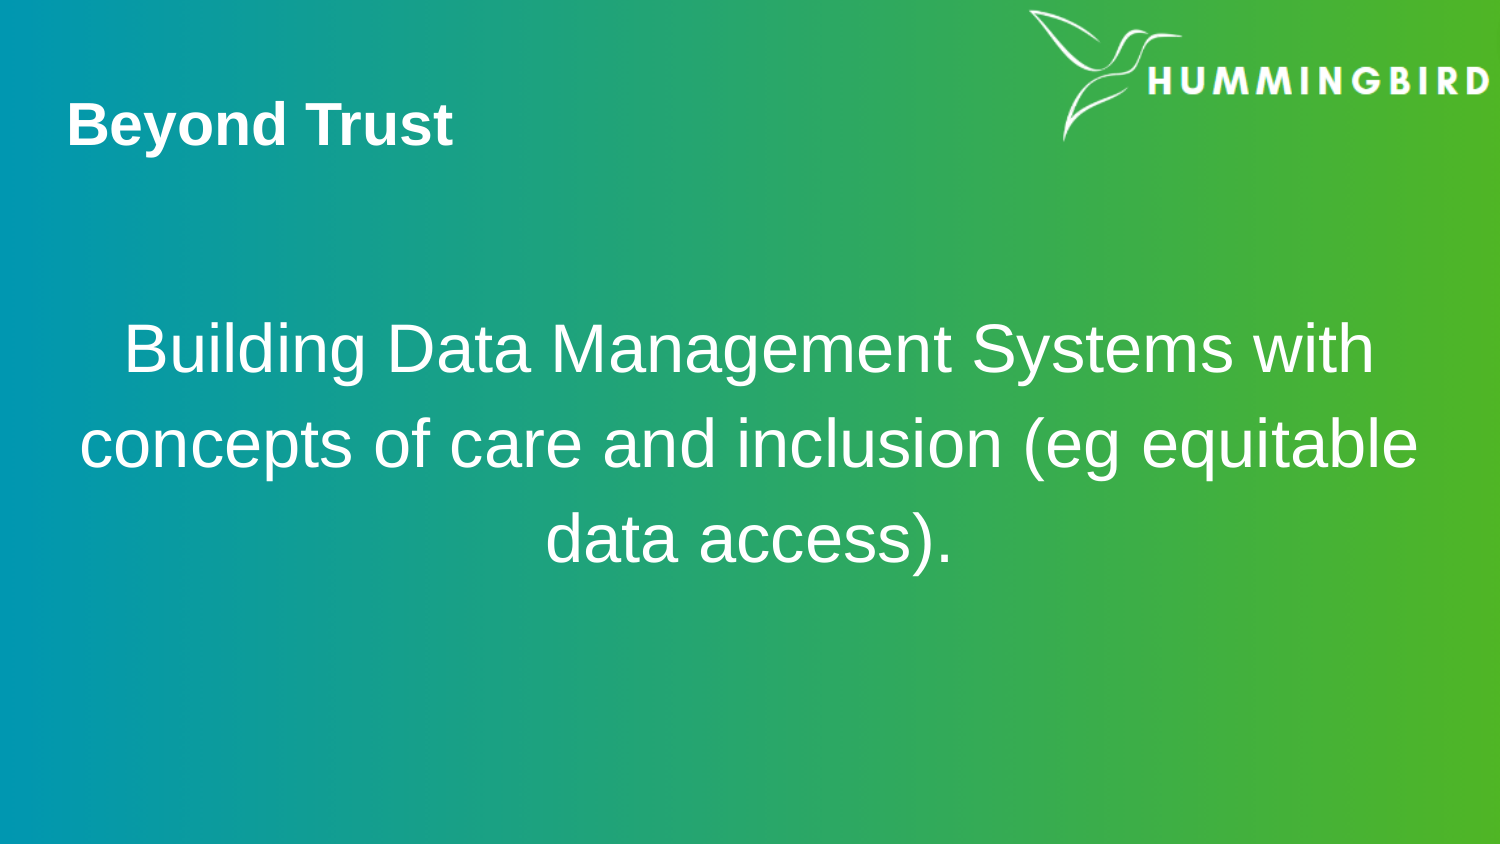

# Beyond Trust
Building Data Management Systems with concepts of care and inclusion (eg equitable data access).